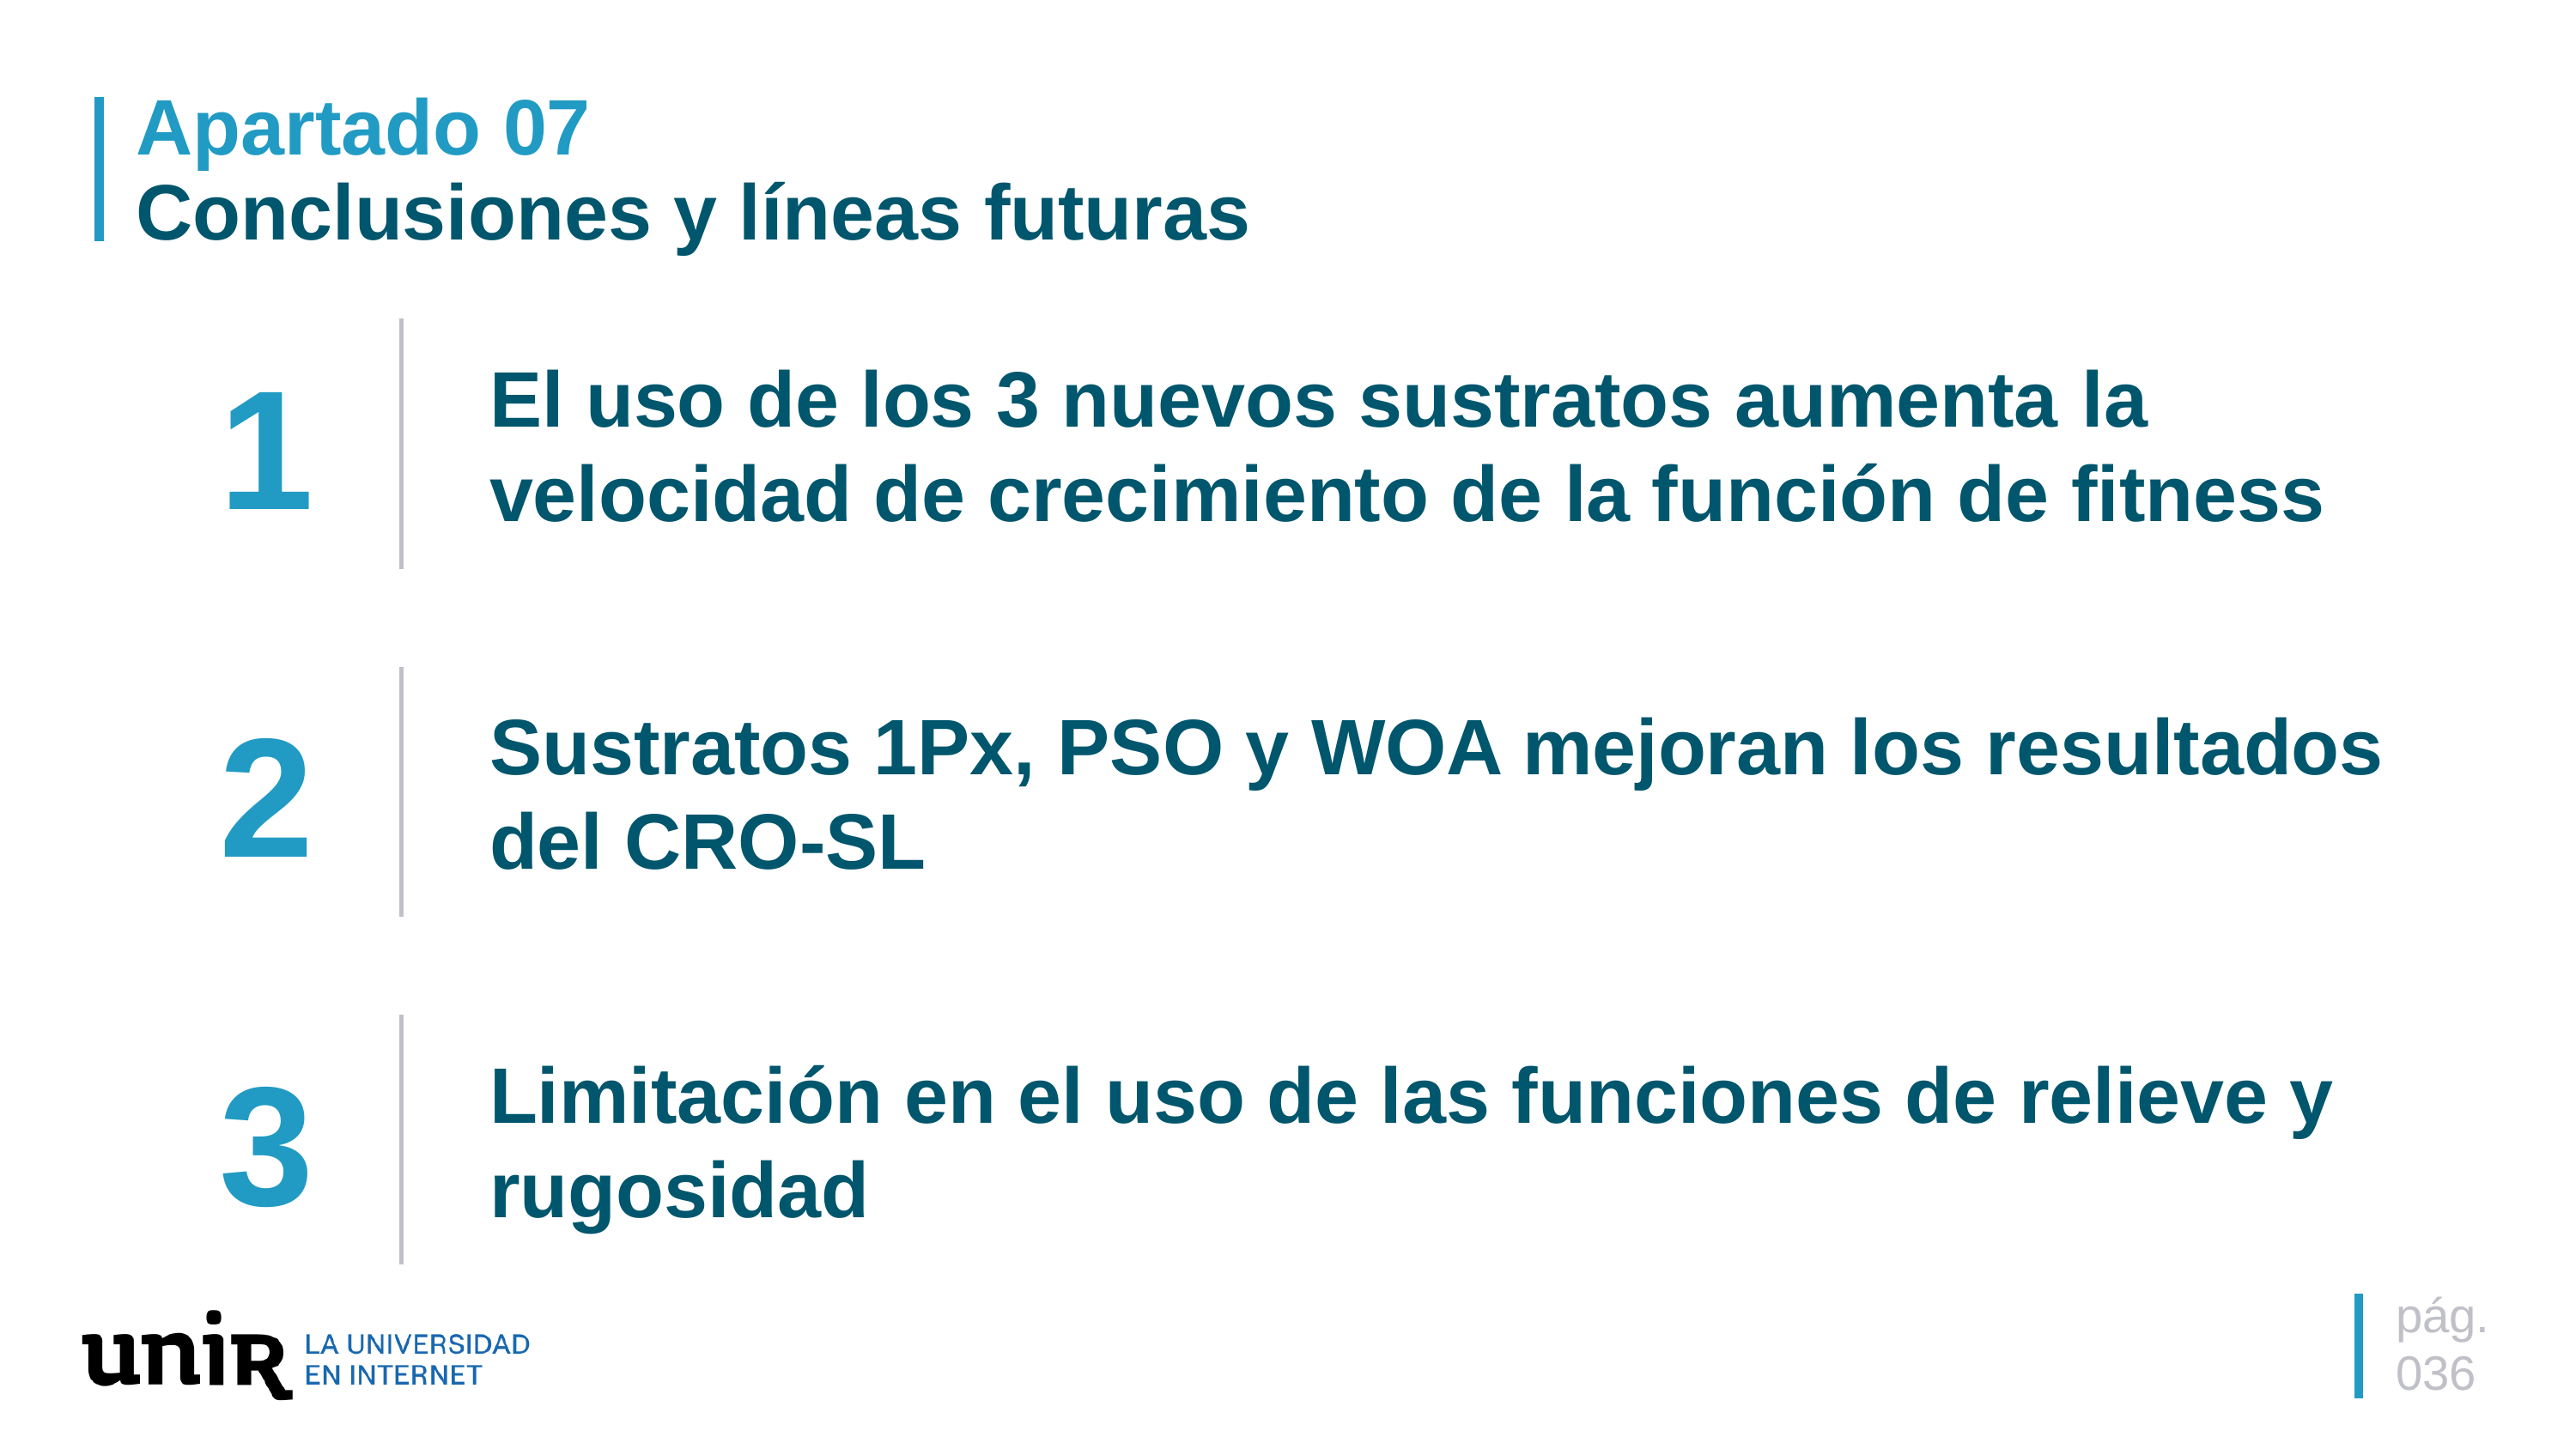

# Apartado 07 Conclusiones y líneas futuras
1
El uso de los 3 nuevos sustratos aumenta la velocidad de crecimiento de la función de fitness
2
Sustratos 1Px, PSO y WOA mejoran los resultados del CRO-SL
3
Limitación en el uso de las funciones de relieve y rugosidad
pág.
036